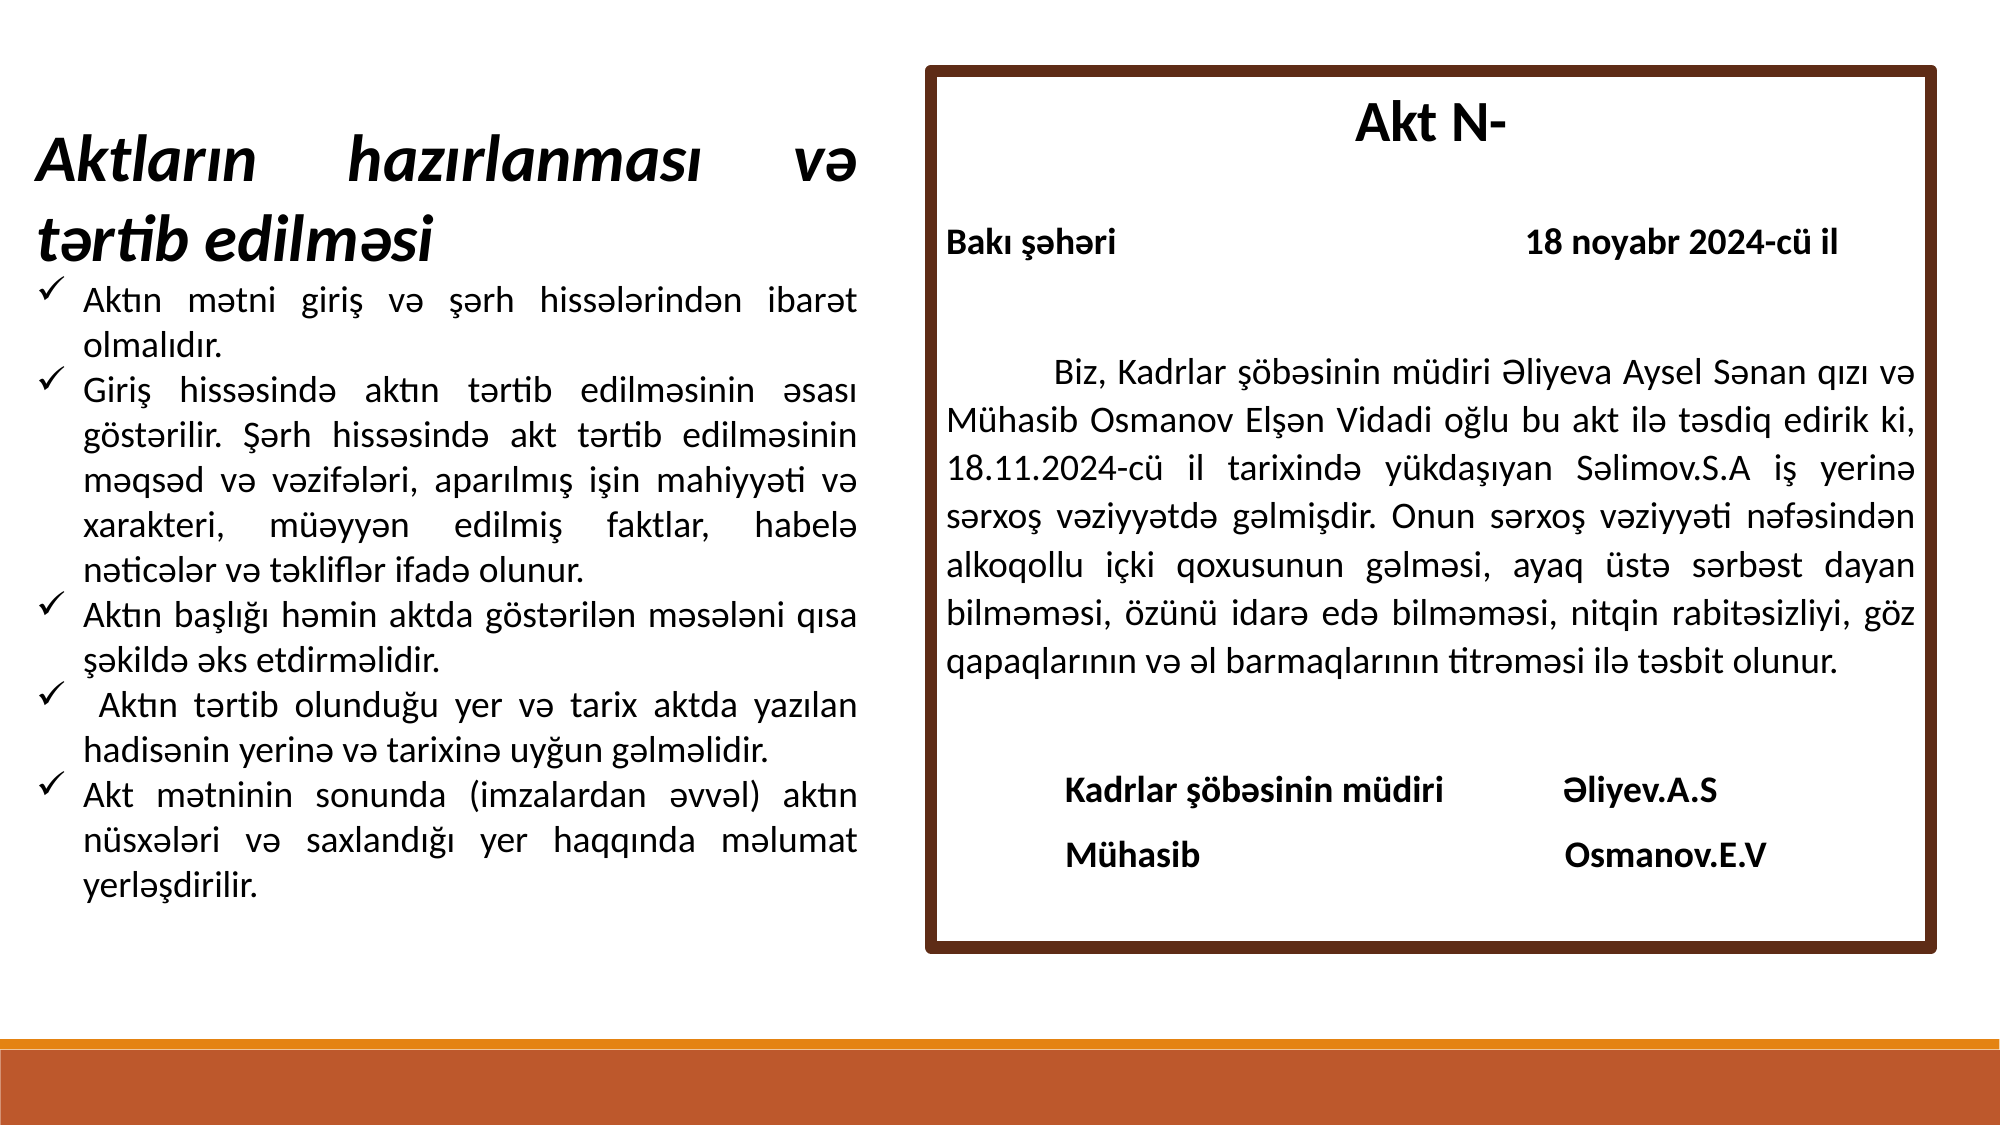

Akt N-

Bakı şəhəri                                                18 noyabr 2024-cü il

          Biz, Kadrlar şöbəsinin müdiri Əliyeva Aysel Sənan qızı və Mühasib Osmanov Elşən Vidadi oğlu bu akt ilə təsdiq edirik ki, 18.11.2024-cü il tarixində yükdaşıyan Səlimov.S.A iş yerinə sərxoş vəziyyətdə gəlmişdir. Onun sərxoş vəziyyəti nəfəsindən alkoqollu içki qoxusunun gəlməsi, ayaq üstə sərbəst dayan bilməməsi, özünü idarə edə bilməməsi, nitqin rabitəsizliyi, göz qapaqlarının və əl barmaqlarının titrəməsi ilə təsbit olunur.

              Kadrlar şöbəsinin müdiri              Əliyev.A.S
              Mühasib                                           Osmanov.E.V

Aktların hazırlanması və tərtib edilməsi
Aktın mətni giriş və şərh hissələrindən ibarət olmalıdır.
Giriş hissəsində aktın tərtib edilməsinin əsası göstərilir. Şərh hissəsində akt tərtib edilməsinin məqsəd və vəzifələri, aparılmış işin mahiyyəti və xarakteri, müəyyən edilmiş faktlar, habelə nəticələr və təkliflər ifadə olunur.
Aktın başlığı həmin aktda göstərilən məsələni qısa şəkildə əks etdirməlidir.
 Aktın tərtib olunduğu yer və tarix aktda yazılan hadisənin yerinə və tarixinə uyğun gəlməlidir.
Akt mətninin sonunda (imzalardan əvvəl) aktın nüsxələri və saxlandığı yer haqqında məlumat yerləşdirilir.